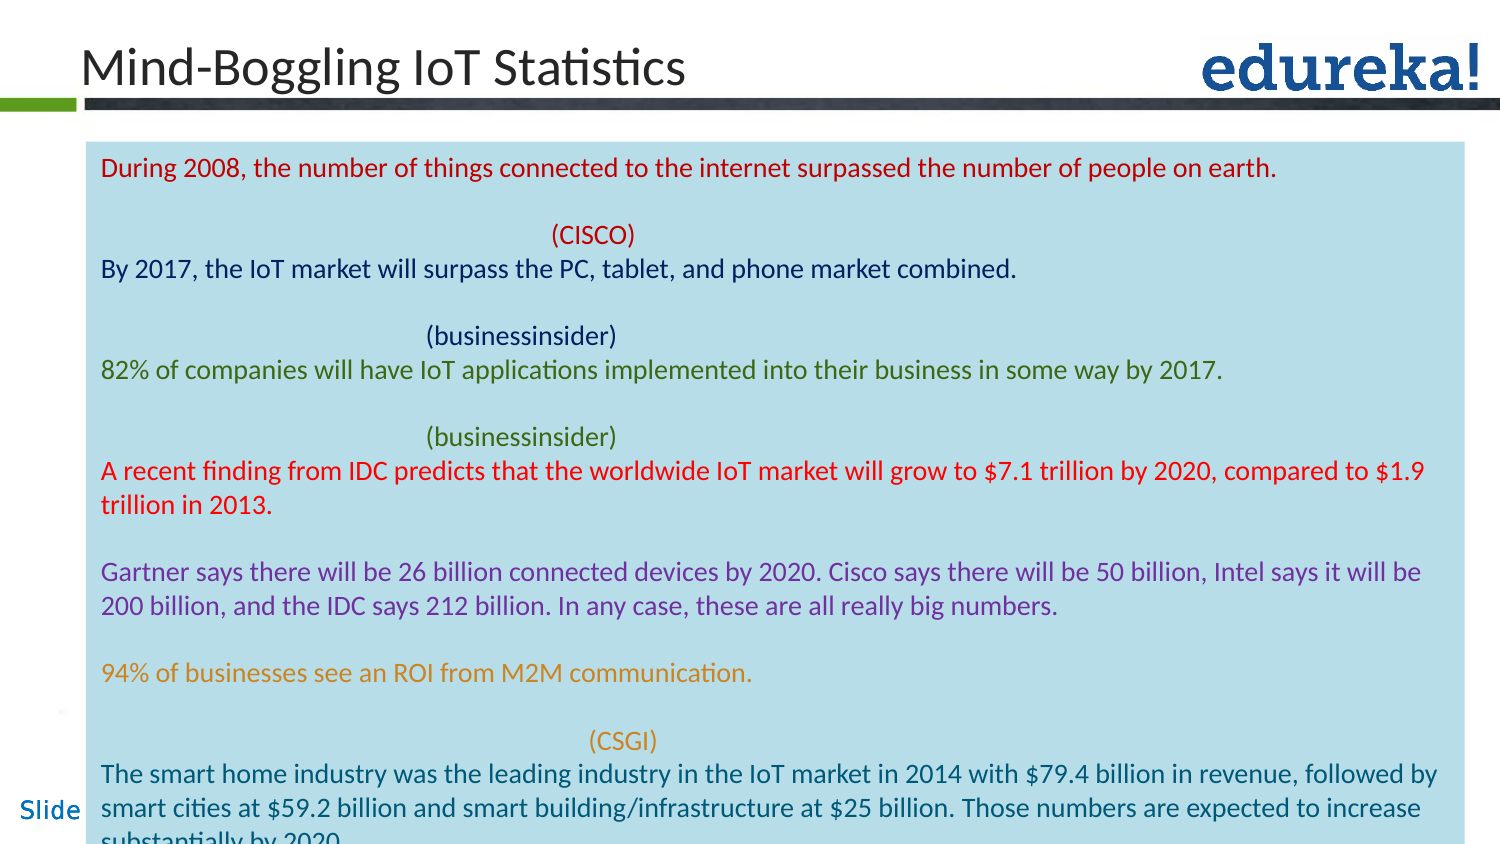

Mind-Boggling IoT Statistics
During 2008, the number of things connected to the internet surpassed the number of people on earth.
											(CISCO)
By 2017, the IoT market will surpass the PC, tablet, and phone market combined.
										    (businessinsider)
82% of companies will have IoT applications implemented into their business in some way by 2017.
										    (businessinsider)
A recent finding from IDC predicts that the worldwide IoT market will grow to $7.1 trillion by 2020, compared to $1.9 trillion in 2013.

Gartner says there will be 26 billion connected devices by 2020. Cisco says there will be 50 billion, Intel says it will be 200 billion, and the IDC says 212 billion. In any case, these are all really big numbers.

94% of businesses see an ROI from M2M communication.
											      (CSGI)
The smart home industry was the leading industry in the IoT market in 2014 with $79.4 billion in revenue, followed by smart cities at $59.2 billion and smart building/infrastructure at $25 billion. Those numbers are expected to increase substantially by 2020.
										                (Pinterest)